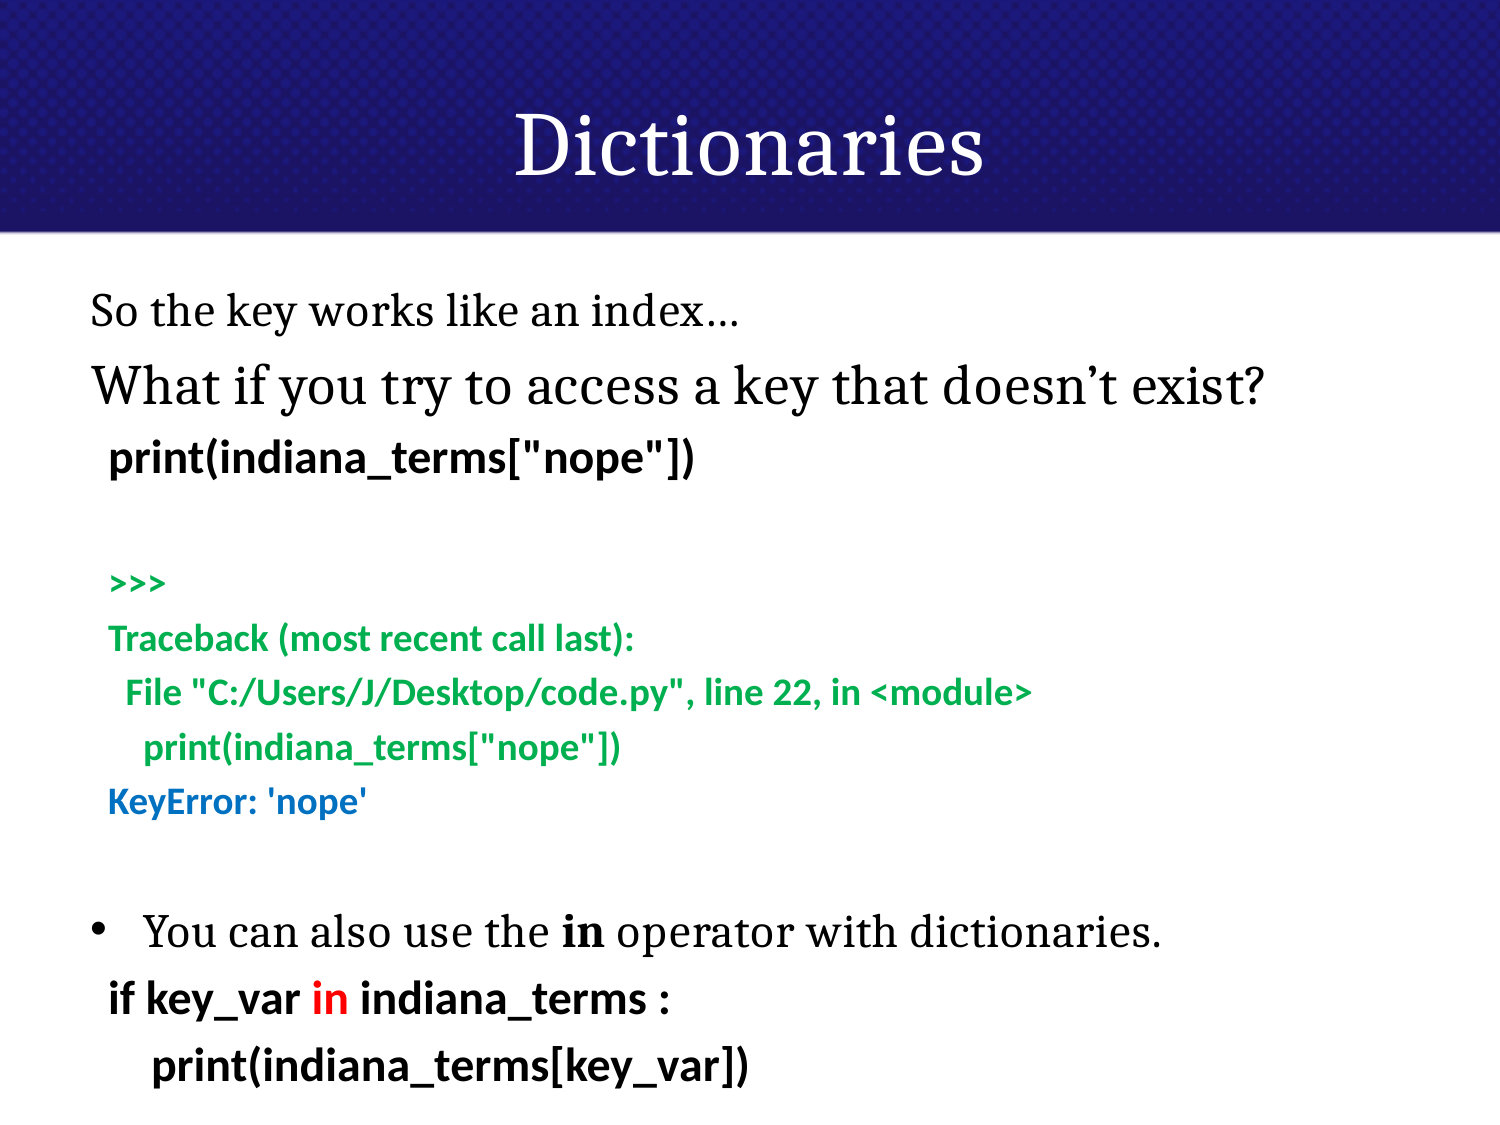

# Dictionaries
So the key works like an index…
What if you try to access a key that doesn’t exist?
print(indiana_terms["nope"])

>>>
Traceback (most recent call last):
  File "C:/Users/J/Desktop/code.py", line 22, in <module>
    print(indiana_terms["nope"])
KeyError: 'nope'

You can also use the in operator with dictionaries.
if key_var in indiana_terms :
    print(indiana_terms[key_var])